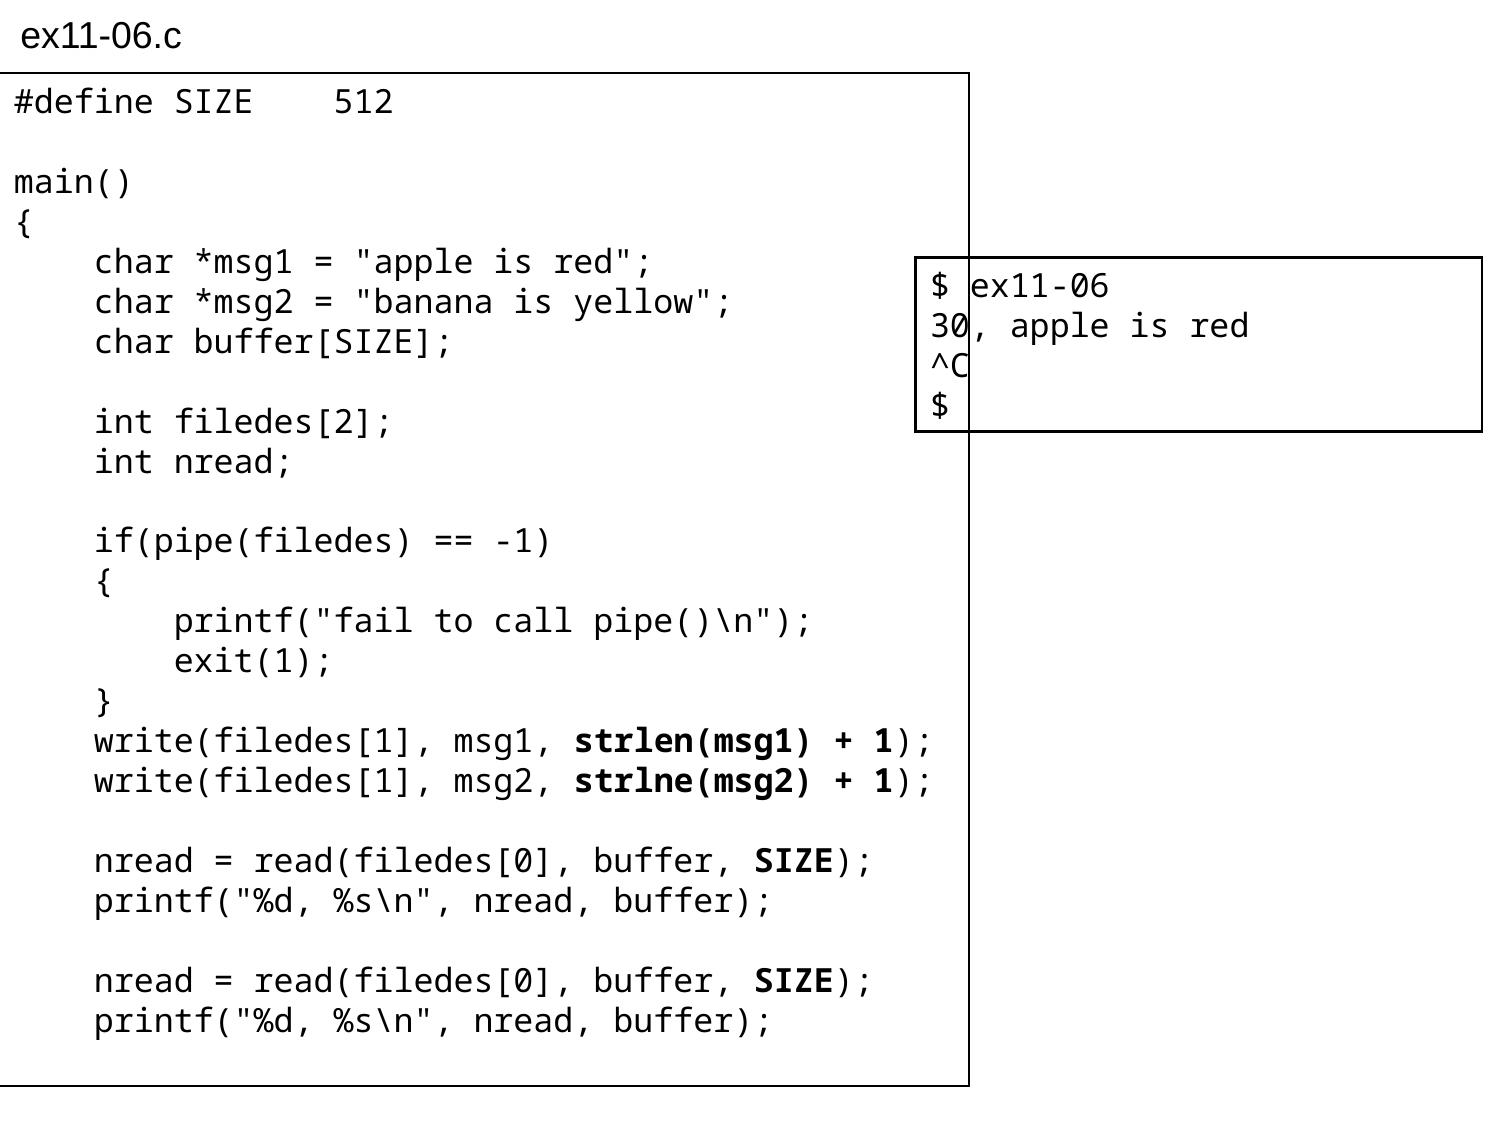

ex11-06.c
04 #define SIZE    512
05
06 main()
07 {
08     char *msg1 = "apple is red";
09     char *msg2 = "banana is yellow";
10     char buffer[SIZE];
11
12     int filedes[2];
13     int nread;
14
15     if(pipe(filedes) == -1)
16     {
17         printf("fail to call pipe()\n");
18         exit(1);
19     }
20     write(filedes[1], msg1, strlen(msg1) + 1);
21     write(filedes[1], msg2, strlne(msg2) + 1);
22
23     nread = read(filedes[0], buffer, SIZE);
24     printf("%d, %s\n", nread, buffer);
25
26     nread = read(filedes[0], buffer, SIZE);
27     printf("%d, %s\n", nread, buffer);
}
$ ex11-06
30, apple is red
^C
$